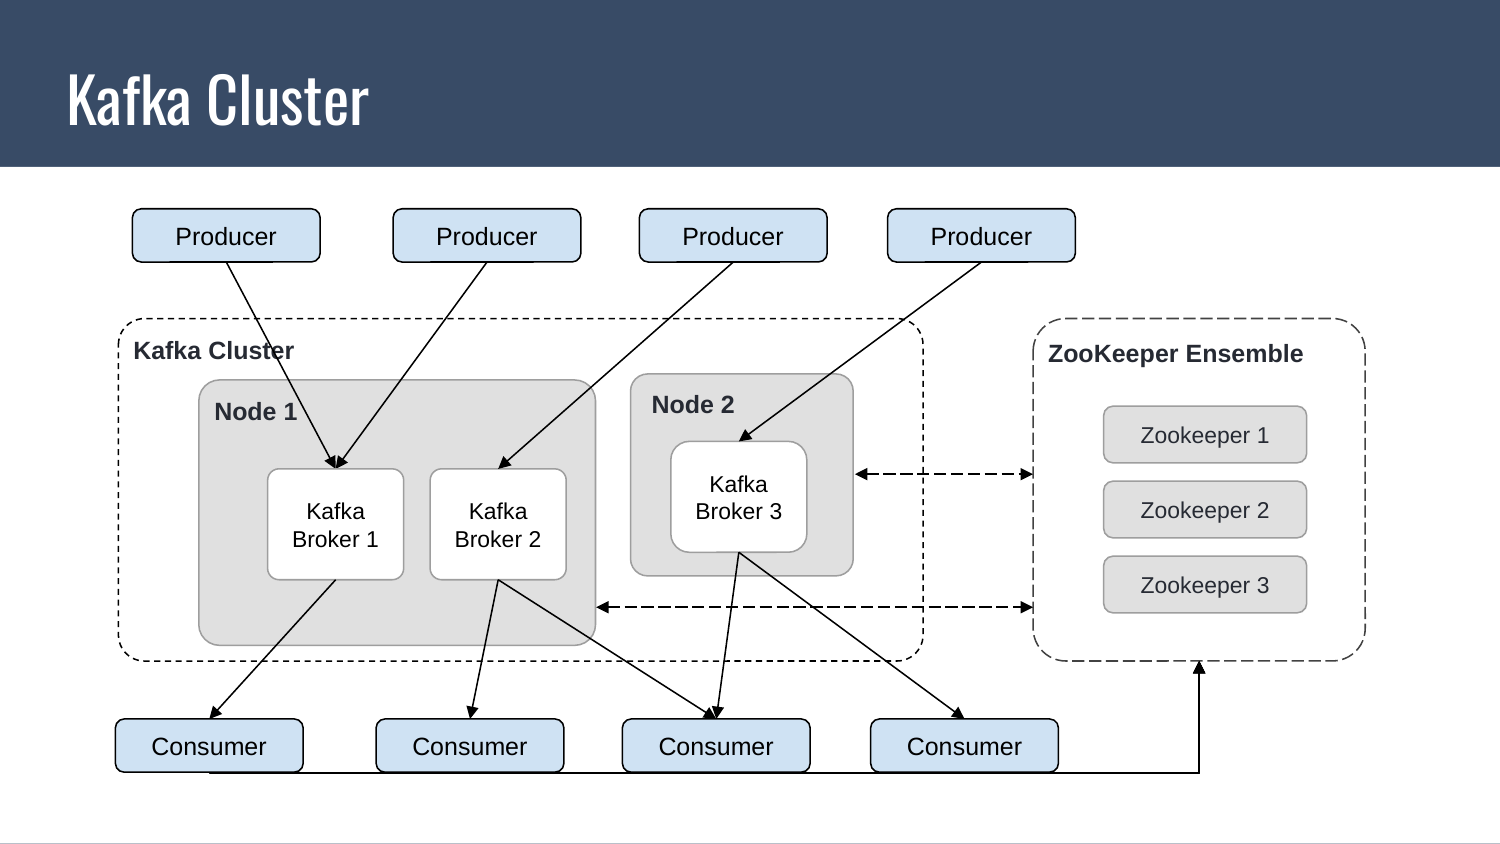

# Kafka Cluster

Producer
Producer
Producer
Producer

Kafka Cluster
ZooKeeper Ensemble
Node 2

Node 1

Zookeeper 1
Kafka
Broker 3
Kafka
Broker 1
Kafka
Broker 2
Zookeeper 2
Zookeeper 3
Consumer
Consumer
Consumer
Consumer